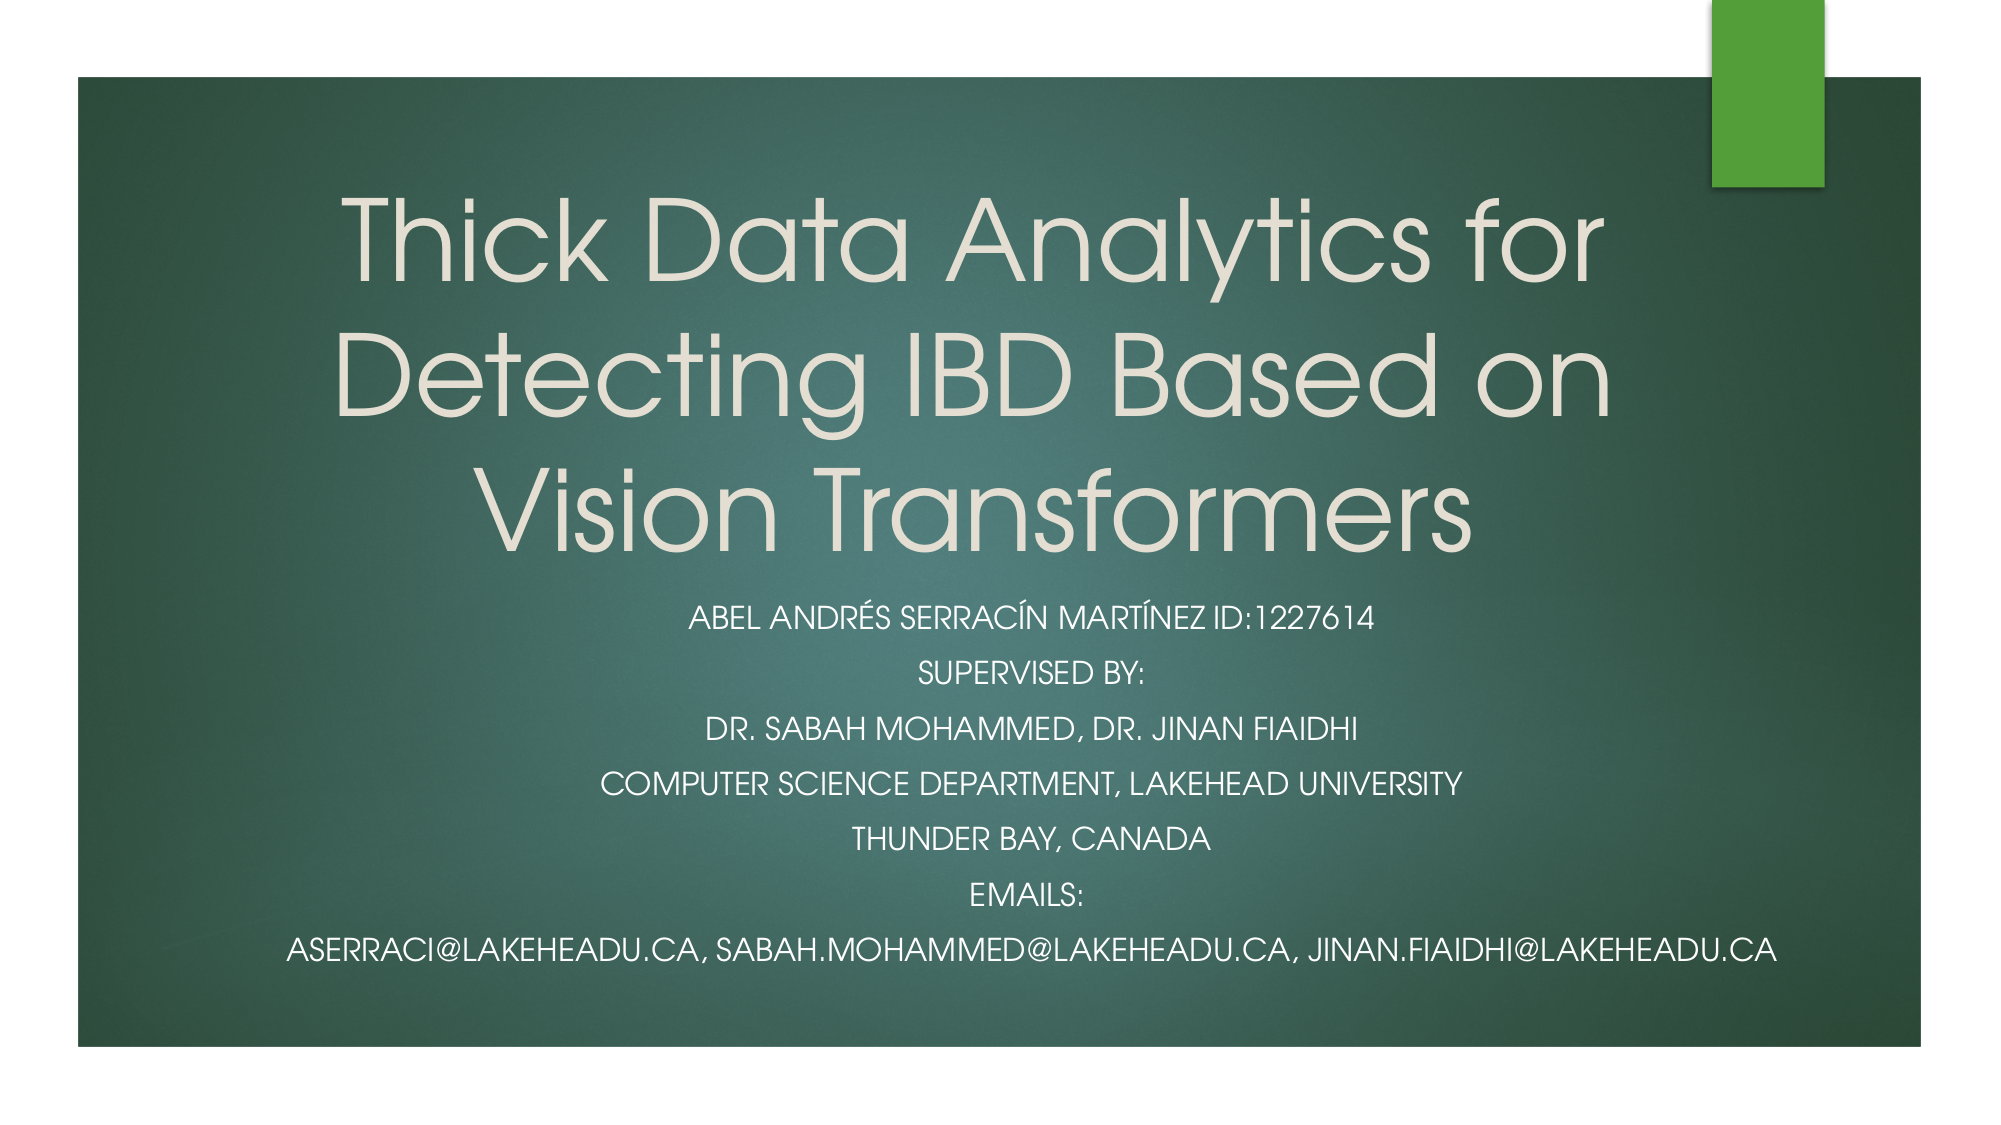

# Thick Data Analytics for Detecting IBD Based on Vision Transformers
Abel Andrés Serracín Martínez ID:1227614
Supervised by:
Dr. Sabah Mohammed, Dr. Jinan Fiaidhi
Computer Science Department, Lakehead University
Thunder Bay, Canada
Emails:
aserraci@lakeheadu.ca, sabah.mohammed@lakeheadu.ca, jinan.fiaidhi@lakeheadu.ca